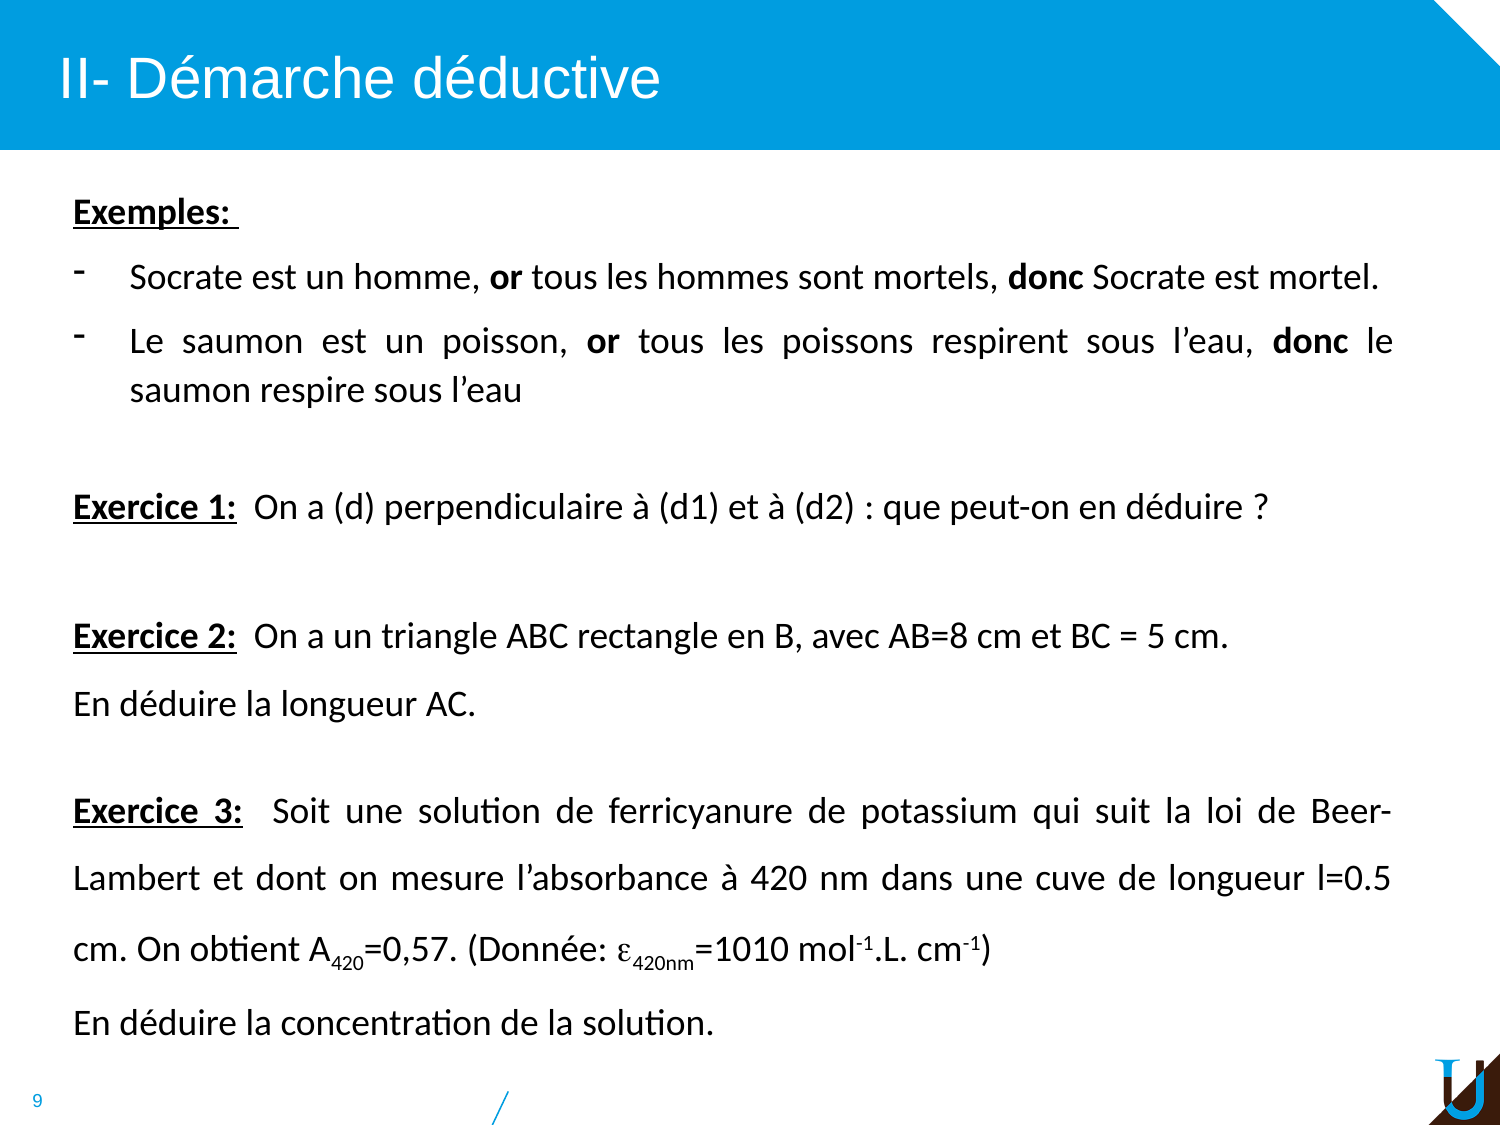

# II- Démarche déductive
Exemples:
Socrate est un homme, or tous les hommes sont mortels, donc Socrate est mortel.
Le saumon est un poisson, or tous les poissons respirent sous l’eau, donc le saumon respire sous l’eau
Exercice 1:  On a (d) perpendiculaire à (d1) et à (d2) : que peut-on en déduire ?
Exercice 2:  On a un triangle ABC rectangle en B, avec AB=8 cm et BC = 5 cm.
En déduire la longueur AC.
Exercice 3:  Soit une solution de ferricyanure de potassium qui suit la loi de Beer-Lambert et dont on mesure l’absorbance à 420 nm dans une cuve de longueur l=0.5 cm. On obtient A420=0,57. (Donnée: ε420nm=1010 mol-1.L. cm-1)
En déduire la concentration de la solution.
9